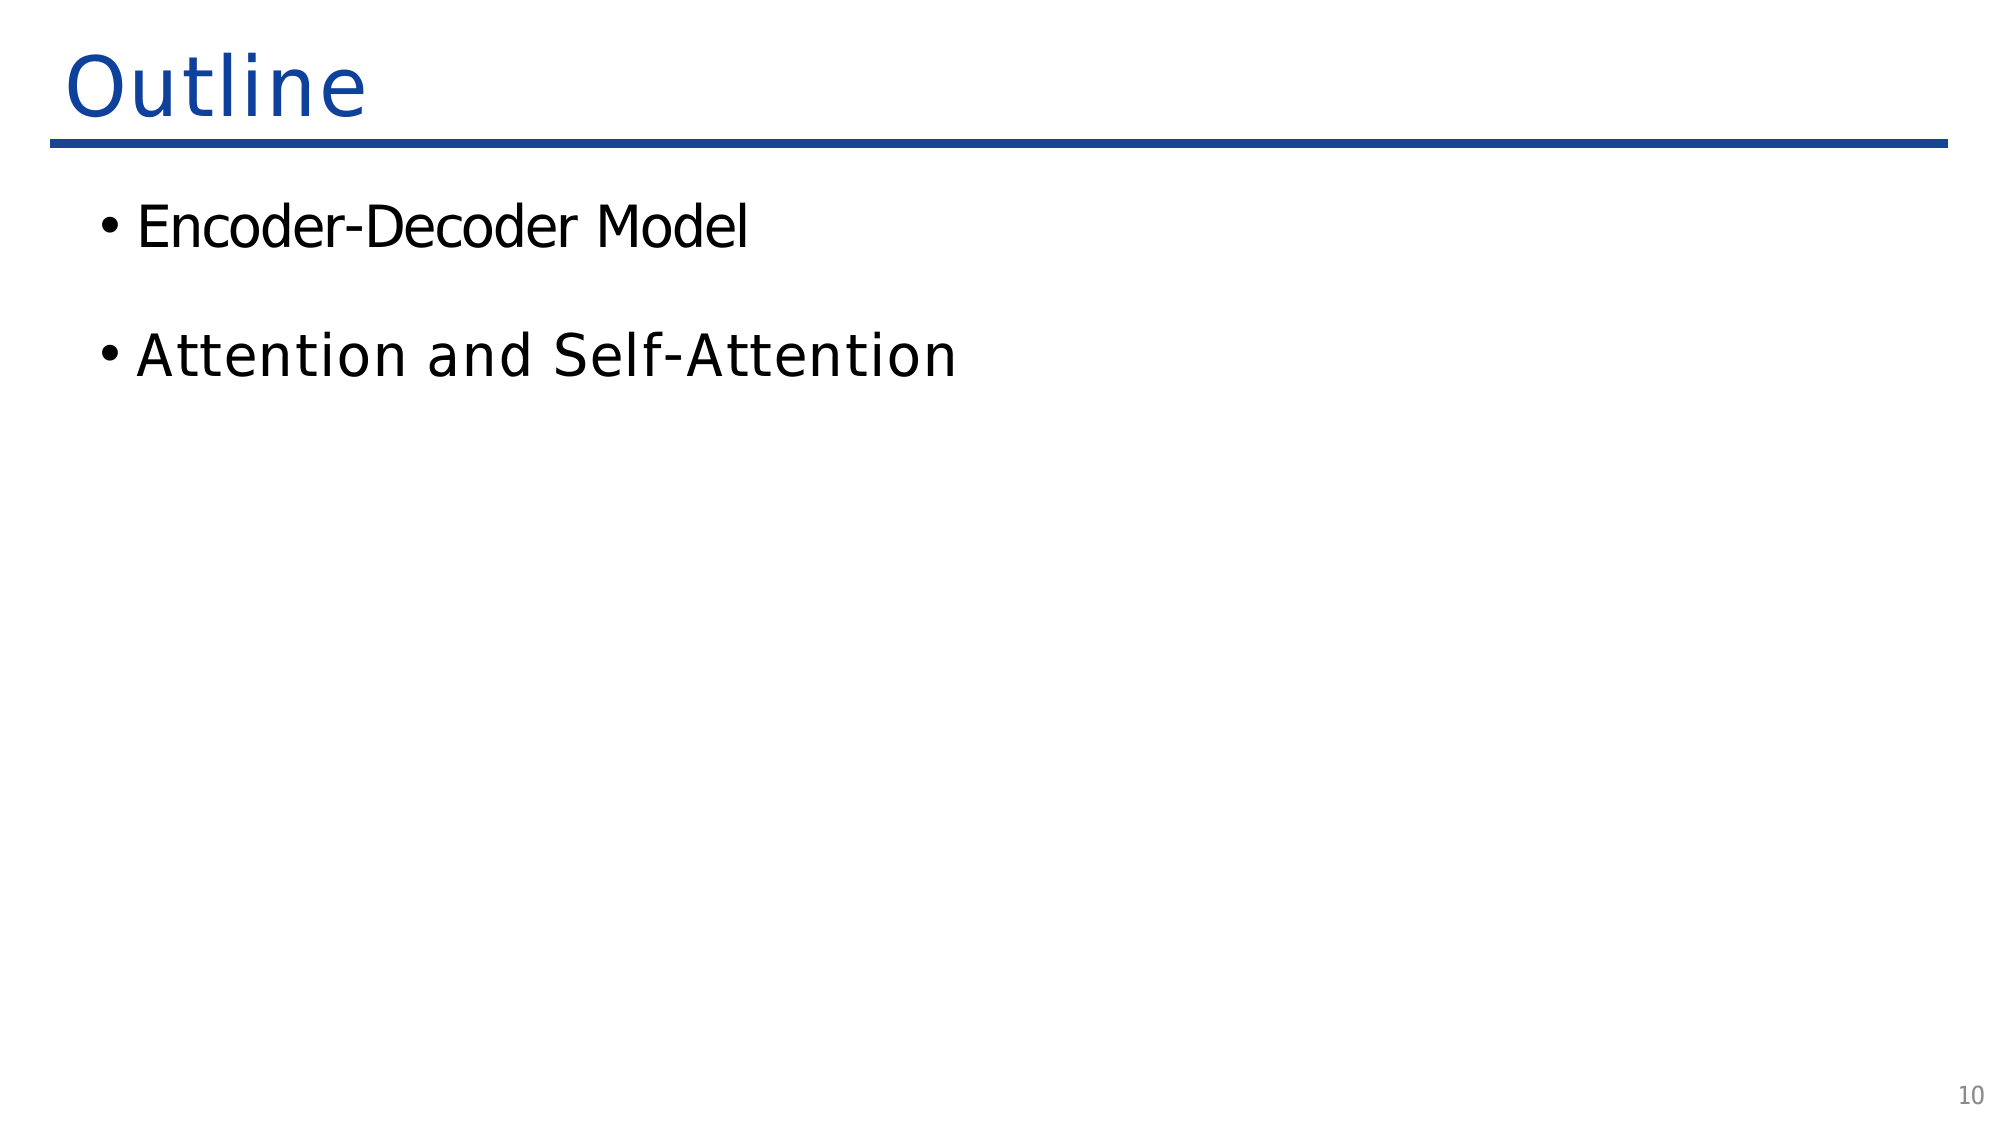

# Outline
Encoder-Decoder Model
Attention and Self-Attention

10